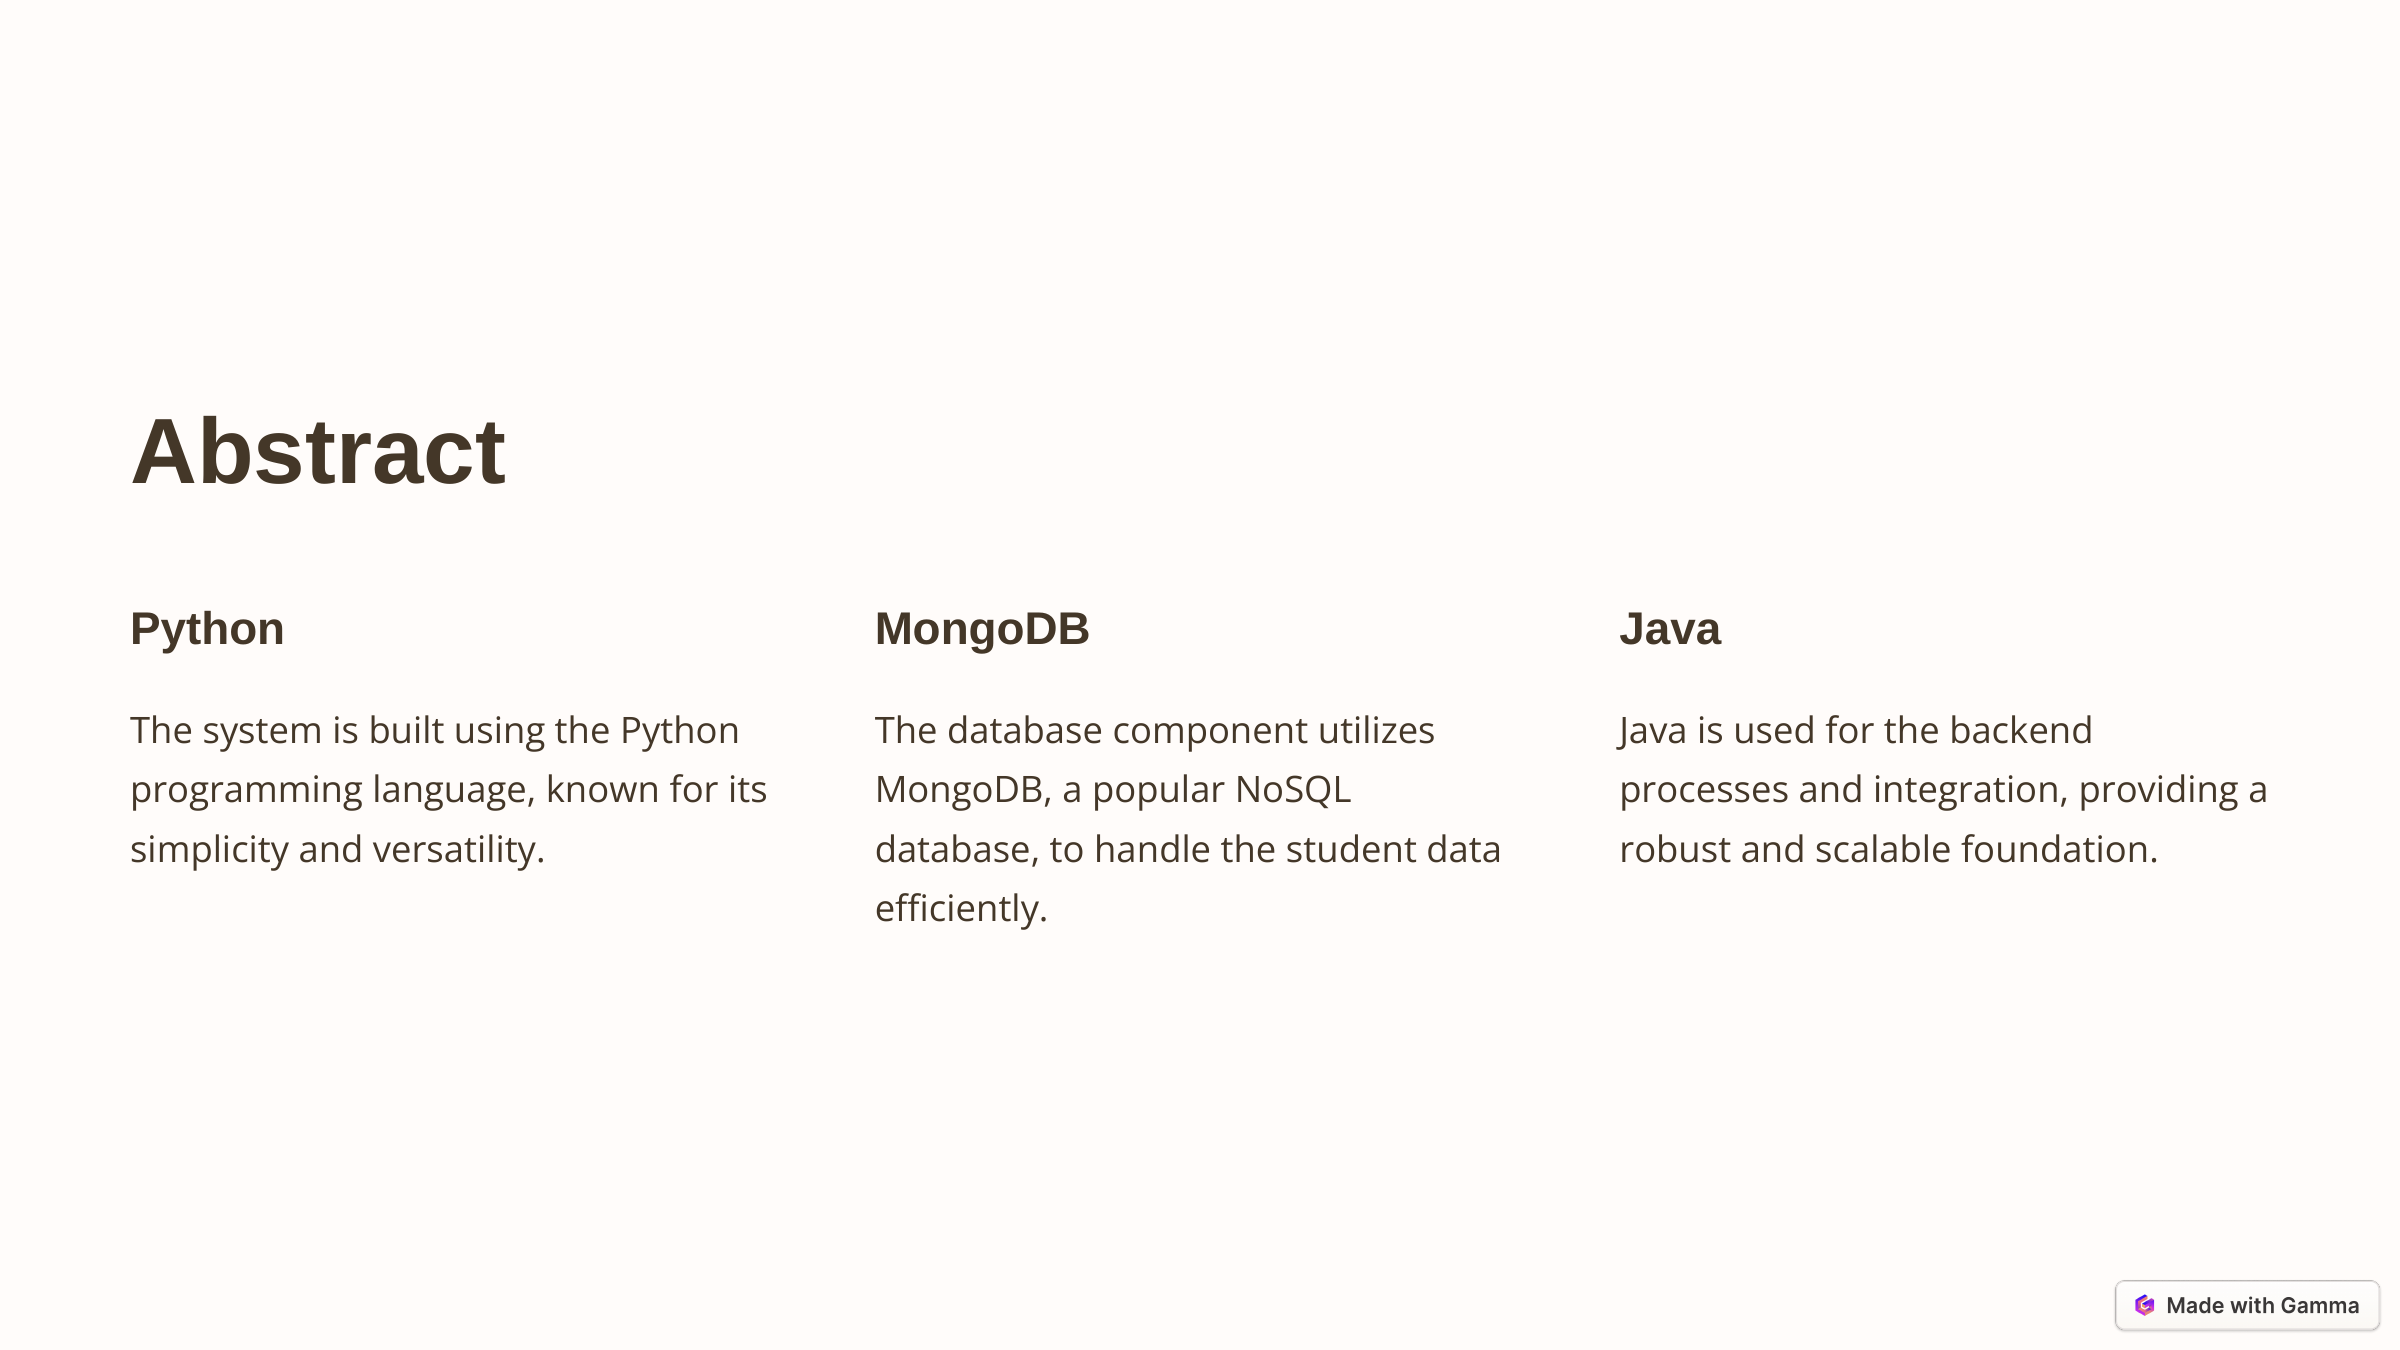

Abstract
Python
MongoDB
Java
The system is built using the Python programming language, known for its simplicity and versatility.
The database component utilizes MongoDB, a popular NoSQL database, to handle the student data efficiently.
Java is used for the backend processes and integration, providing a robust and scalable foundation.